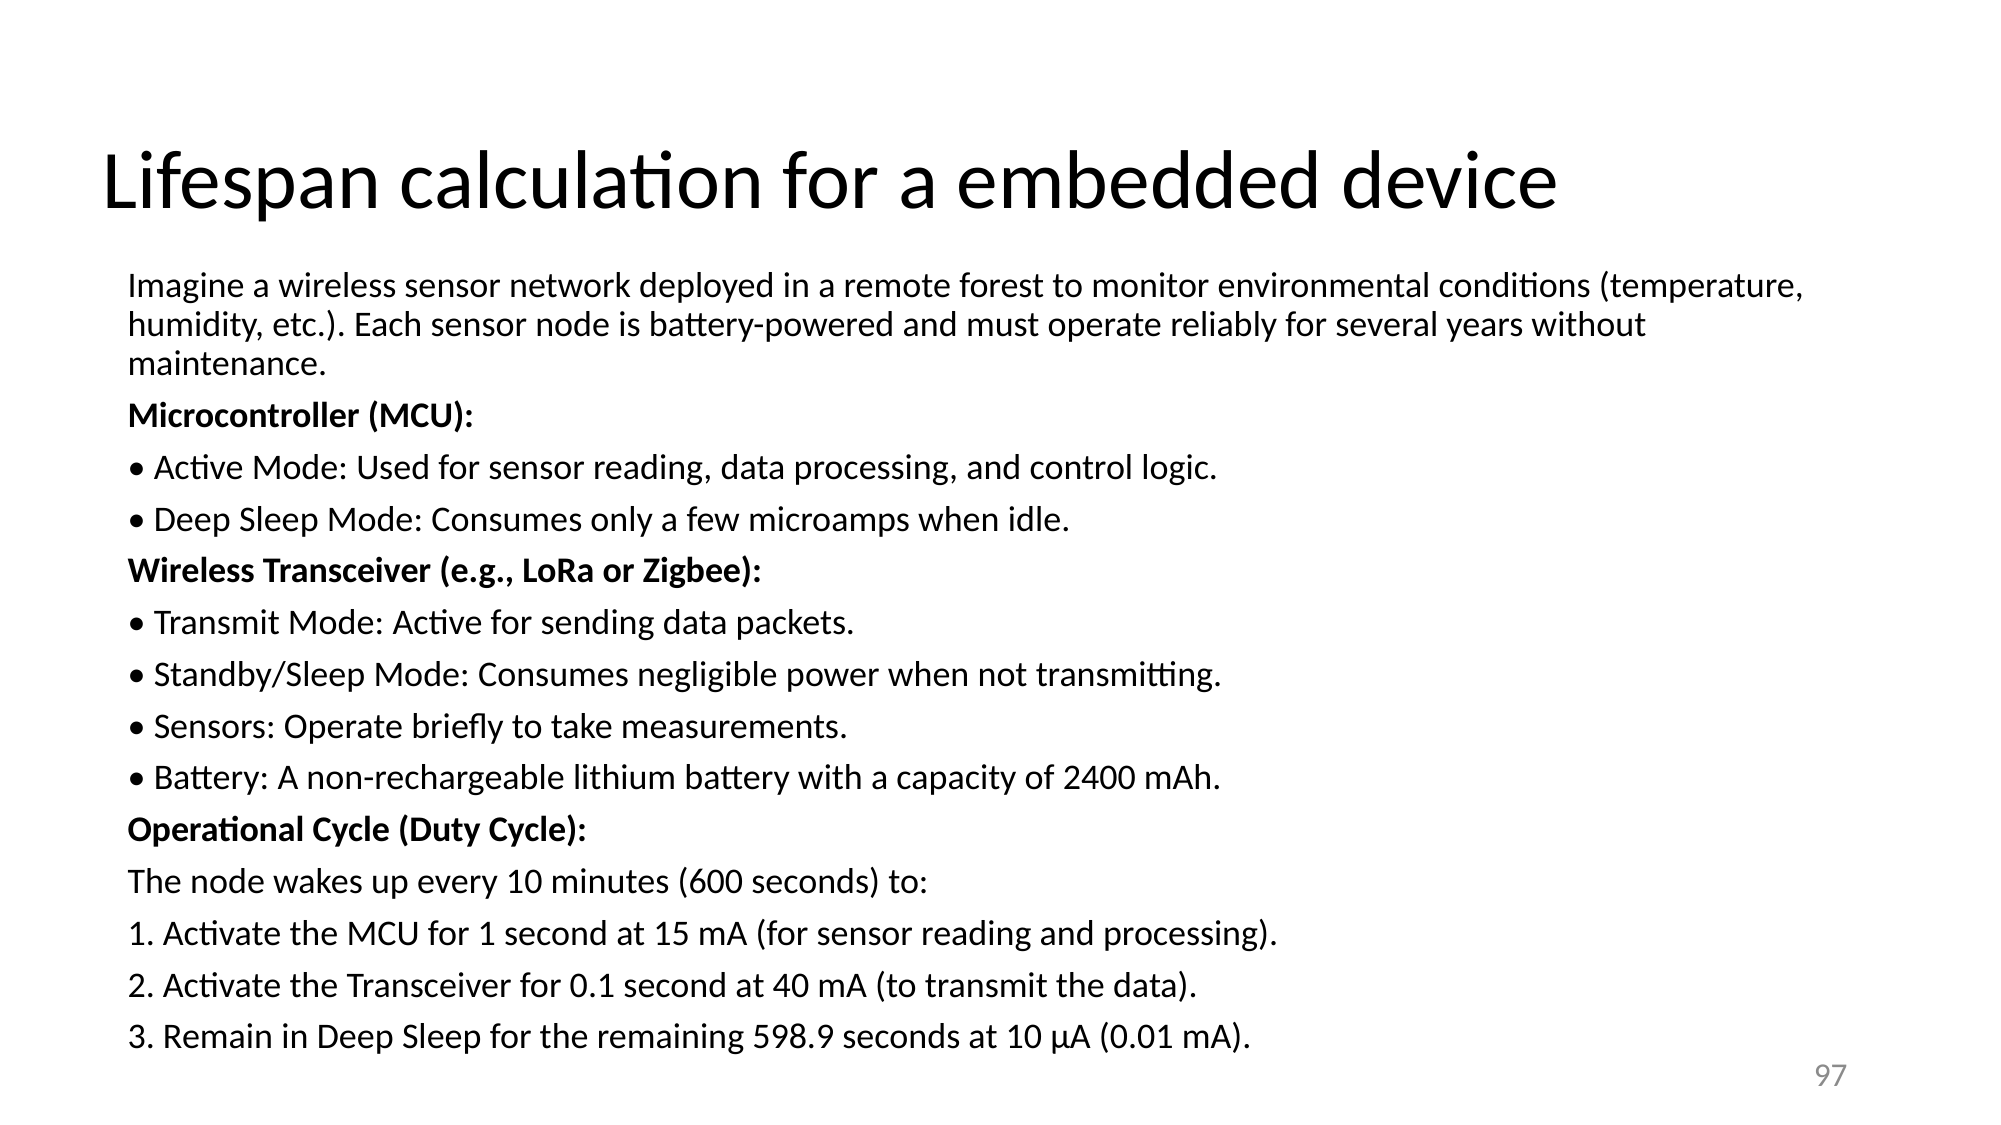

# Lifespan calculation for a embedded device
Imagine a wireless sensor network deployed in a remote forest to monitor environmental conditions (temperature, humidity, etc.). Each sensor node is battery-powered and must operate reliably for several years without maintenance.
Microcontroller (MCU):
• Active Mode: Used for sensor reading, data processing, and control logic.
• Deep Sleep Mode: Consumes only a few microamps when idle.
Wireless Transceiver (e.g., LoRa or Zigbee):
• Transmit Mode: Active for sending data packets.
• Standby/Sleep Mode: Consumes negligible power when not transmitting.
• Sensors: Operate briefly to take measurements.
• Battery: A non-rechargeable lithium battery with a capacity of 2400 mAh.
Operational Cycle (Duty Cycle):
The node wakes up every 10 minutes (600 seconds) to:
1. Activate the MCU for 1 second at 15 mA (for sensor reading and processing).
2. Activate the Transceiver for 0.1 second at 40 mA (to transmit the data).
3. Remain in Deep Sleep for the remaining 598.9 seconds at 10 µA (0.01 mA).
97